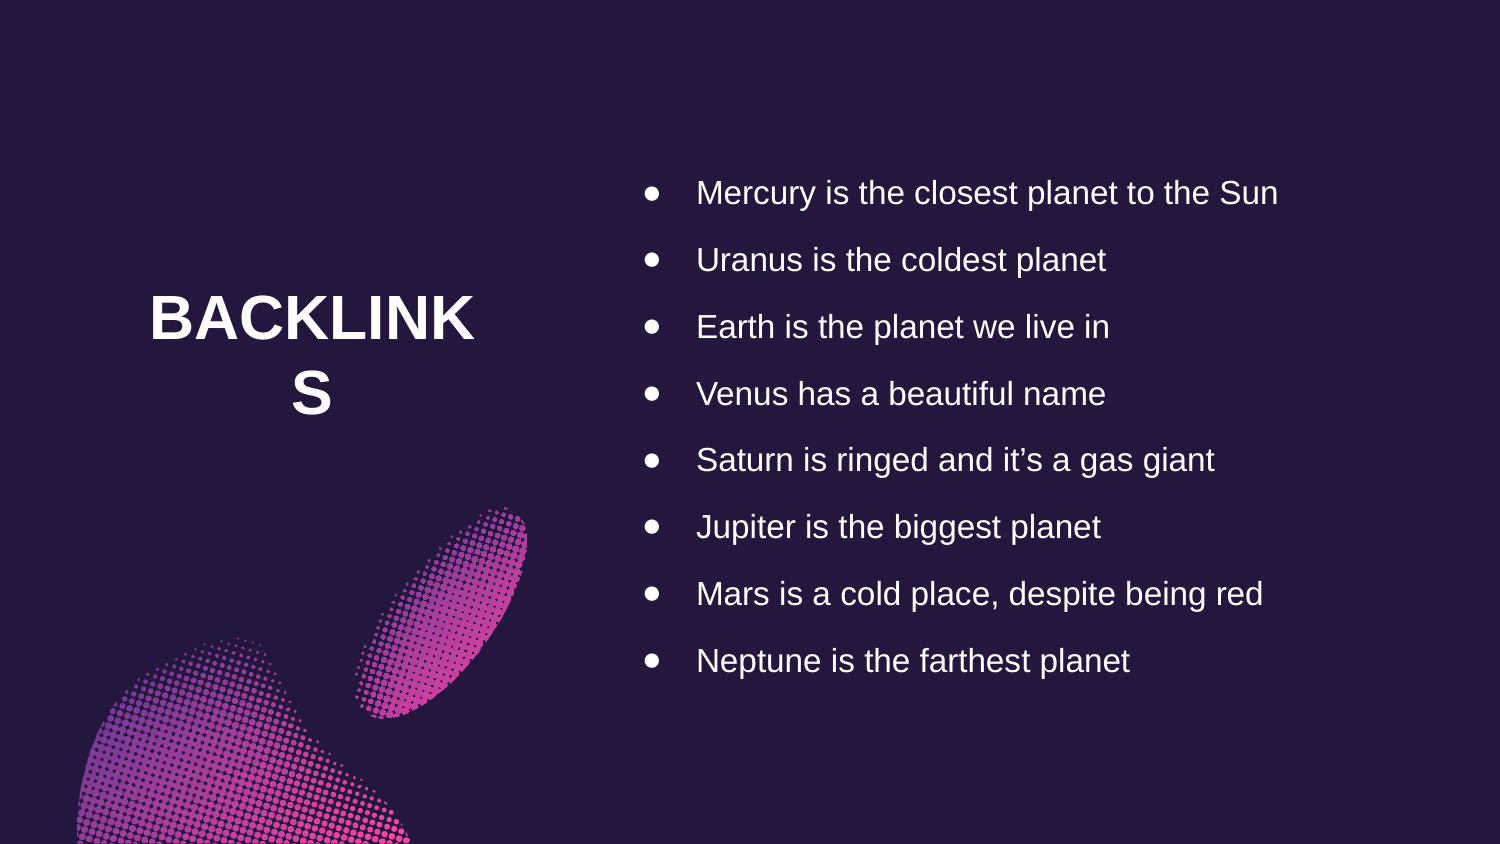

Mercury is the closest planet to the Sun
Uranus is the coldest planet
Earth is the planet we live in
Venus has a beautiful name
Saturn is ringed and it’s a gas giant
Jupiter is the biggest planet
Mars is a cold place, despite being red
Neptune is the farthest planet
# BACKLINKS